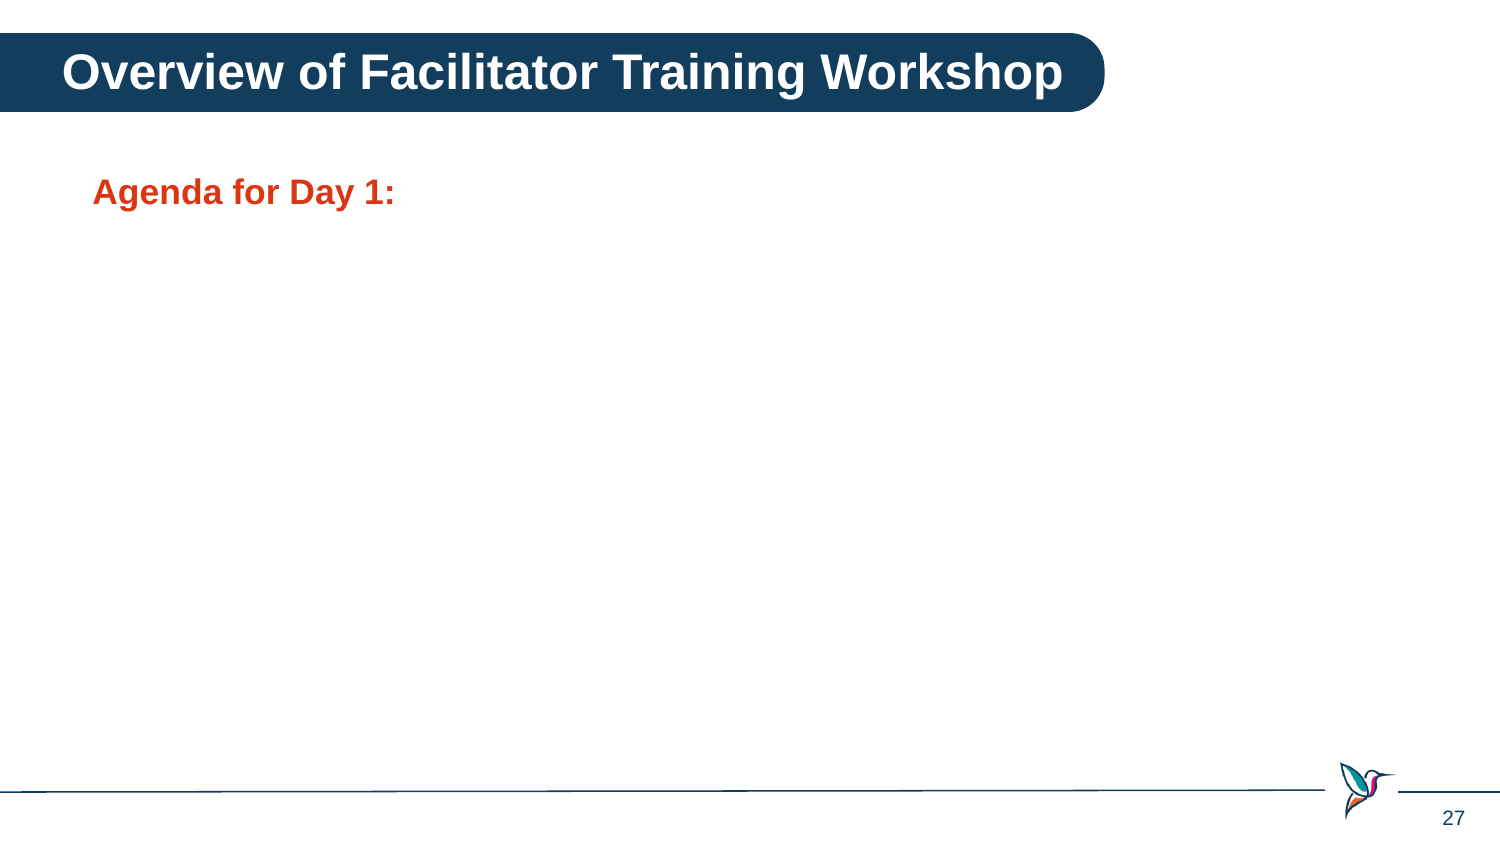

Overview of Facilitator Training Workshop
Agenda for Day 1: